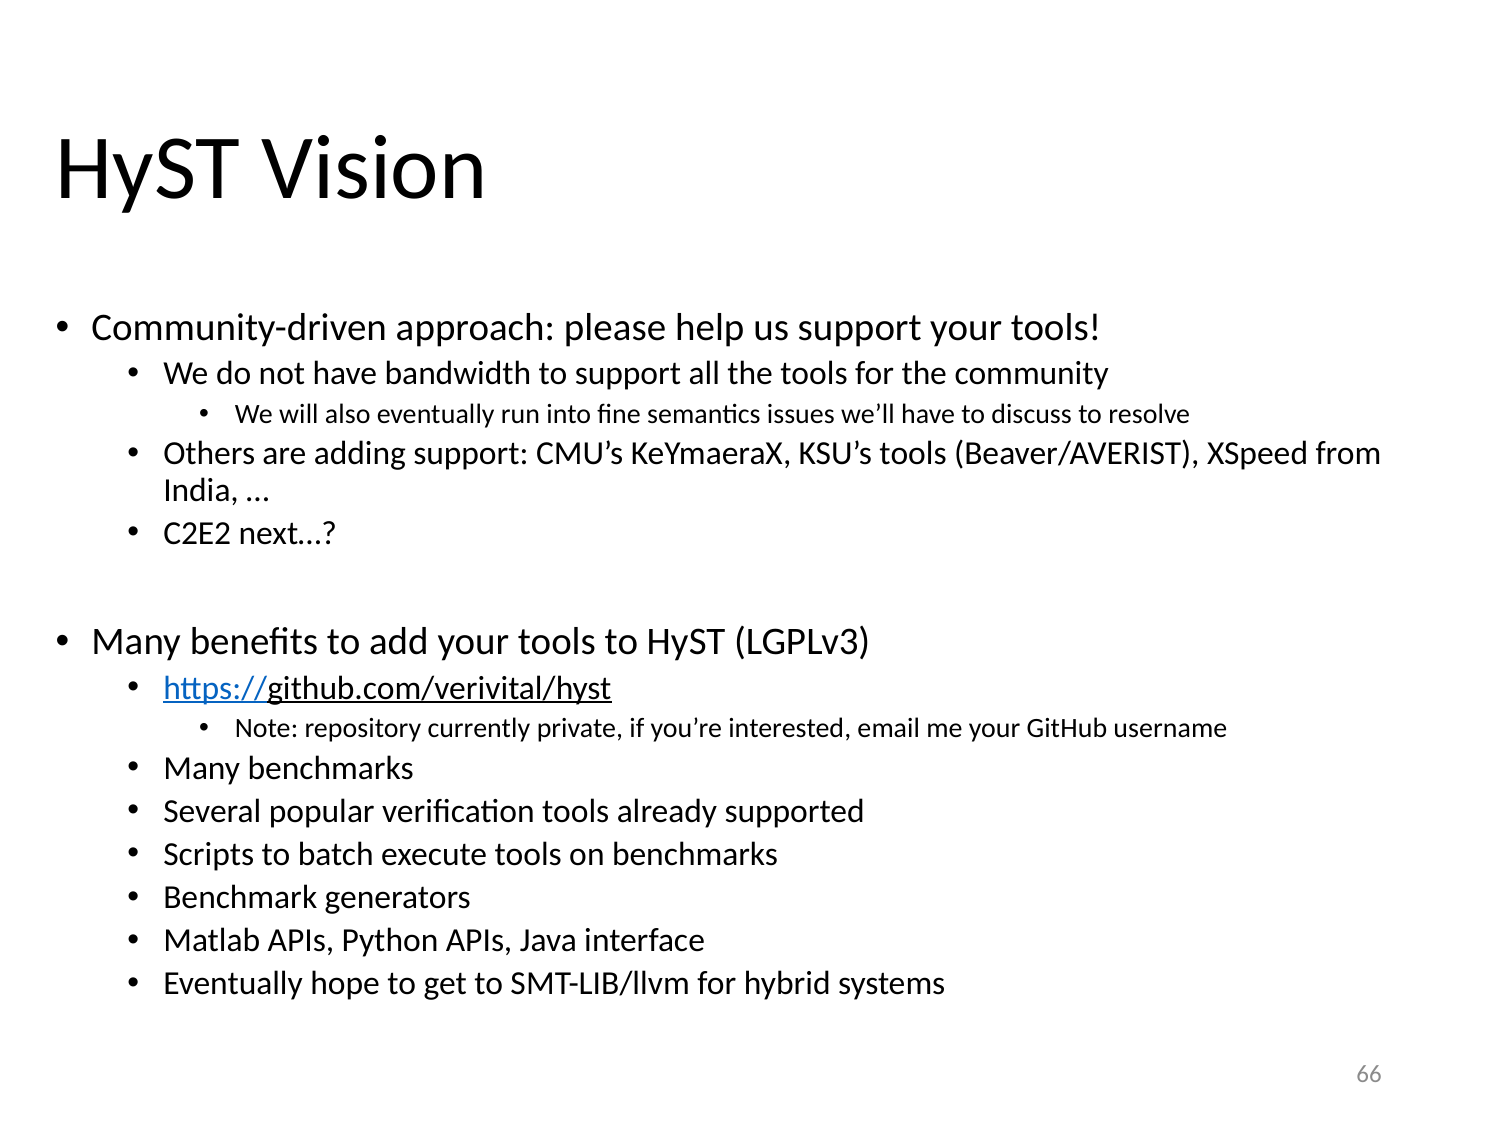

# HyST Vision
Community-driven approach: please help us support your tools!
We do not have bandwidth to support all the tools for the community
We will also eventually run into fine semantics issues we’ll have to discuss to resolve
Others are adding support: CMU’s KeYmaeraX, KSU’s tools (Beaver/AVERIST), XSpeed from India, …
C2E2 next…?

Many benefits to add your tools to HyST (LGPLv3)
https://github.com/verivital/hyst
Note: repository currently private, if you’re interested, email me your GitHub username
Many benchmarks
Several popular verification tools already supported
Scripts to batch execute tools on benchmarks
Benchmark generators
Matlab APIs, Python APIs, Java interface
Eventually hope to get to SMT-LIB/llvm for hybrid systems

66